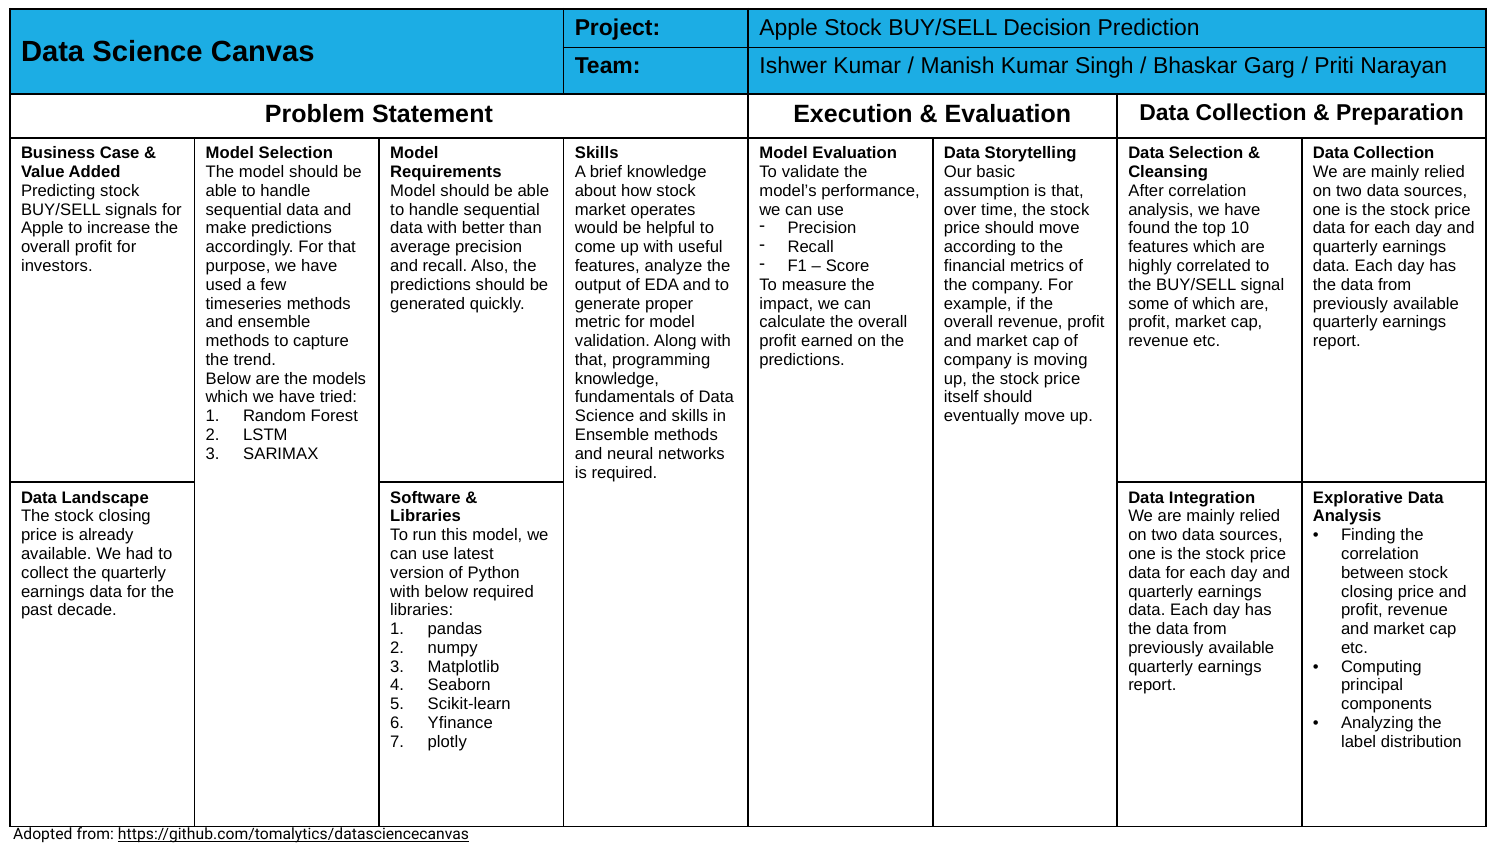

| Data Science Canvas |  |  | Project: | Apple Stock BUY/SELL Decision Prediction |  |  |  |
| --- | --- | --- | --- | --- | --- | --- | --- |
|  |  |  | Team: | Ishwer Kumar / Manish Kumar Singh / Bhaskar Garg / Priti Narayan |  |  |  |
| Problem Statement |  |  |  | Execution & Evaluation |  | Data Collection & Preparation |  |
| Business Case & Value Added Predicting stock BUY/SELL signals for Apple to increase the overall profit for investors. | Model Selection The model should be able to handle sequential data and make predictions accordingly. For that purpose, we have used a few timeseries methods and ensemble methods to capture the trend. Below are the models which we have tried: Random Forest LSTM SARIMAX | Model Requirements Model should be able to handle sequential data with better than average precision and recall. Also, the predictions should be generated quickly. | Skills A brief knowledge about how stock market operates would be helpful to come up with useful features, analyze the output of EDA and to generate proper metric for model validation. Along with that, programming knowledge, fundamentals of Data Science and skills in Ensemble methods and neural networks is required. | Model Evaluation To validate the model’s performance, we can use Precision Recall F1 – Score To measure the impact, we can calculate the overall profit earned on the predictions. | Data Storytelling Our basic assumption is that, over time, the stock price should move according to the financial metrics of the company. For example, if the overall revenue, profit and market cap of company is moving up, the stock price itself should eventually move up. | Data Selection & Cleansing After correlation analysis, we have found the top 10 features which are highly correlated to the BUY/SELL signal some of which are, profit, market cap, revenue etc. | Data Collection We are mainly relied on two data sources, one is the stock price data for each day and quarterly earnings data. Each day has the data from previously available quarterly earnings report. |
| Data Landscape The stock closing price is already available. We had to collect the quarterly earnings data for the past decade. |  | Software & Libraries To run this model, we can use latest version of Python with below required libraries: pandas numpy Matplotlib Seaborn Scikit-learn Yfinance plotly |  |  |  | Data Integration We are mainly relied on two data sources, one is the stock price data for each day and quarterly earnings data. Each day has the data from previously available quarterly earnings report. | Explorative Data Analysis Finding the correlation between stock closing price and profit, revenue and market cap etc. Computing principal components Analyzing the label distribution |
Adopted from: https://github.com/tomalytics/datasciencecanvas